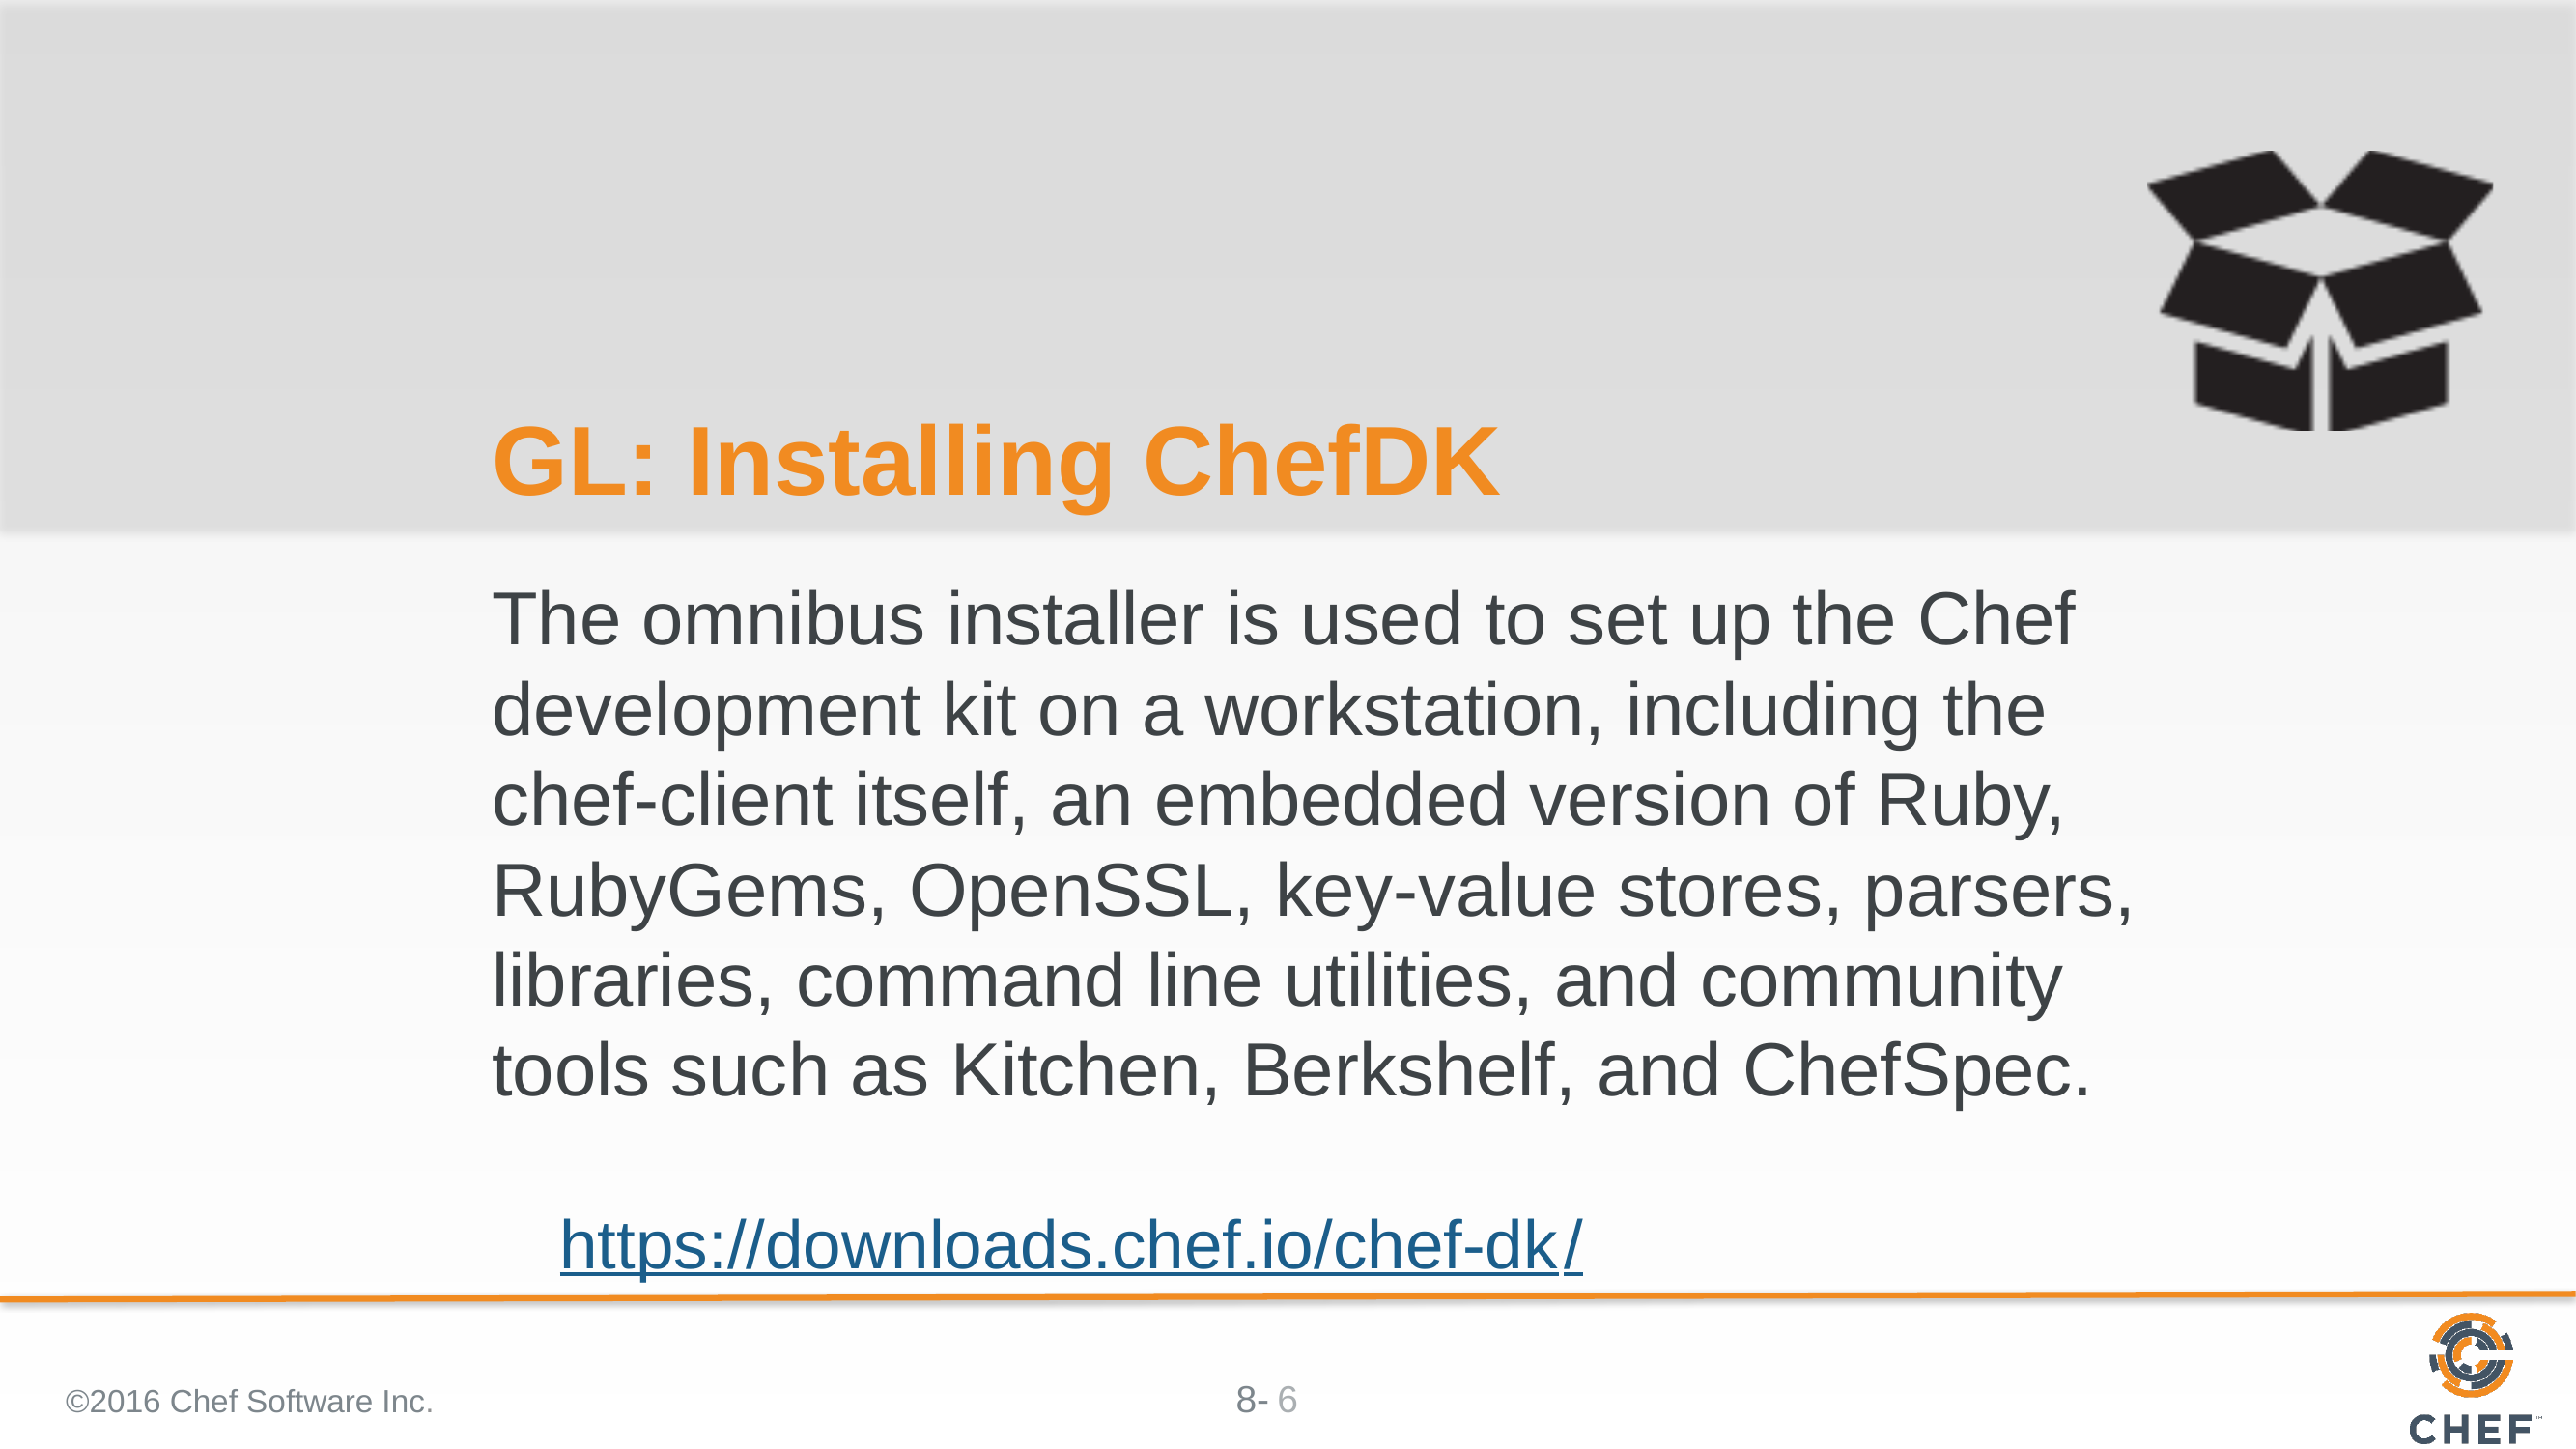

# GL: Installing ChefDK
The omnibus installer is used to set up the Chef development kit on a workstation, including the chef-client itself, an embedded version of Ruby, RubyGems, OpenSSL, key-value stores, parsers, libraries, command line utilities, and community tools such as Kitchen, Berkshelf, and ChefSpec.
https://downloads.chef.io/chef-dk/

©2016 Chef Software Inc.
6